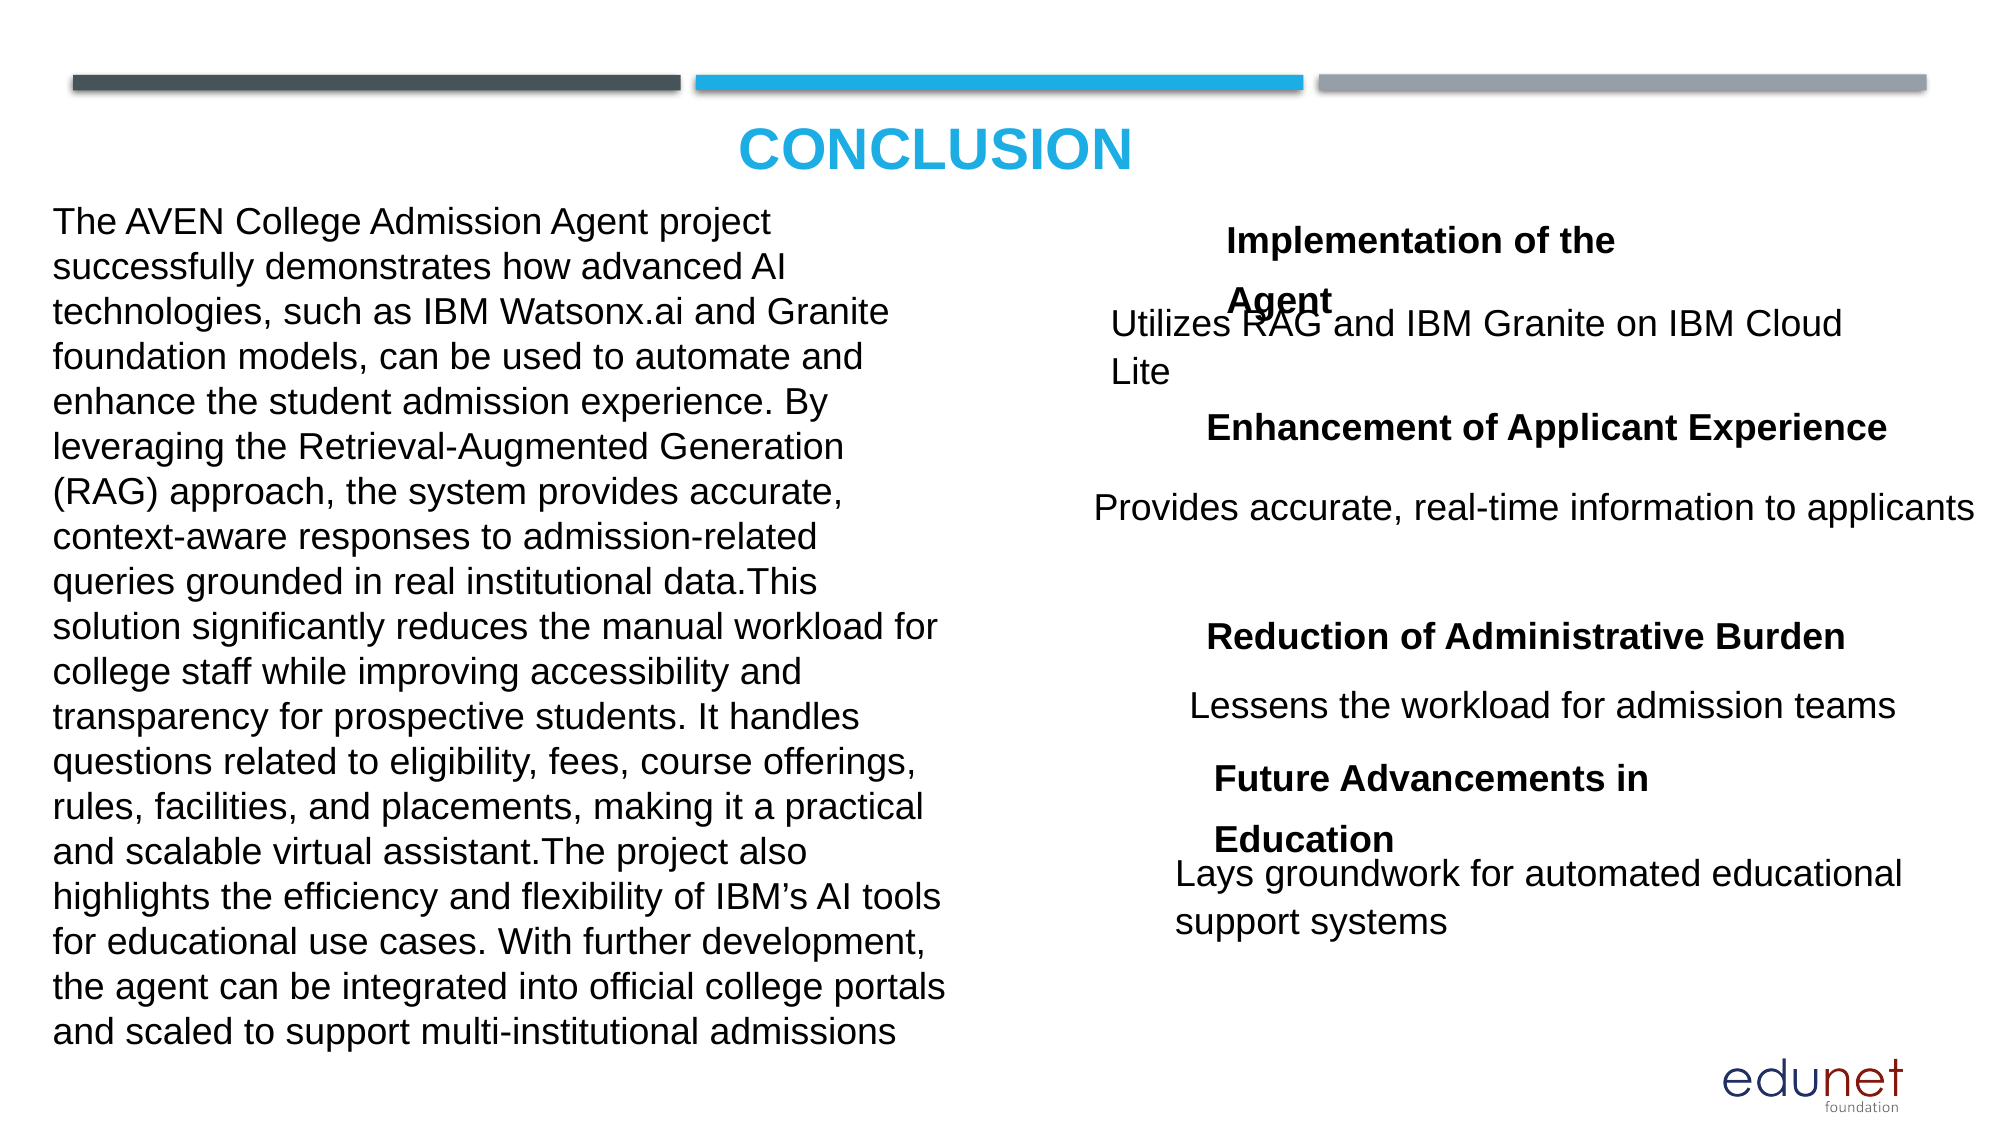

# Conclusion
The AVEN College Admission Agent project successfully demonstrates how advanced AI technologies, such as IBM Watsonx.ai and Granite foundation models, can be used to automate and enhance the student admission experience. By leveraging the Retrieval-Augmented Generation (RAG) approach, the system provides accurate, context-aware responses to admission-related queries grounded in real institutional data.This solution significantly reduces the manual workload for college staff while improving accessibility and transparency for prospective students. It handles questions related to eligibility, fees, course offerings, rules, facilities, and placements, making it a practical and scalable virtual assistant.The project also highlights the efficiency and flexibility of IBM’s AI tools for educational use cases. With further development, the agent can be integrated into official college portals and scaled to support multi-institutional admissions
Implementation of the Agent
Utilizes RAG and IBM Granite on IBM Cloud Lite
Enhancement of Applicant Experience
Provides accurate, real-time information to applicants
Reduction of Administrative Burden
Lessens the workload for admission teams
Future Advancements in Education
Lays groundwork for automated educational support systems